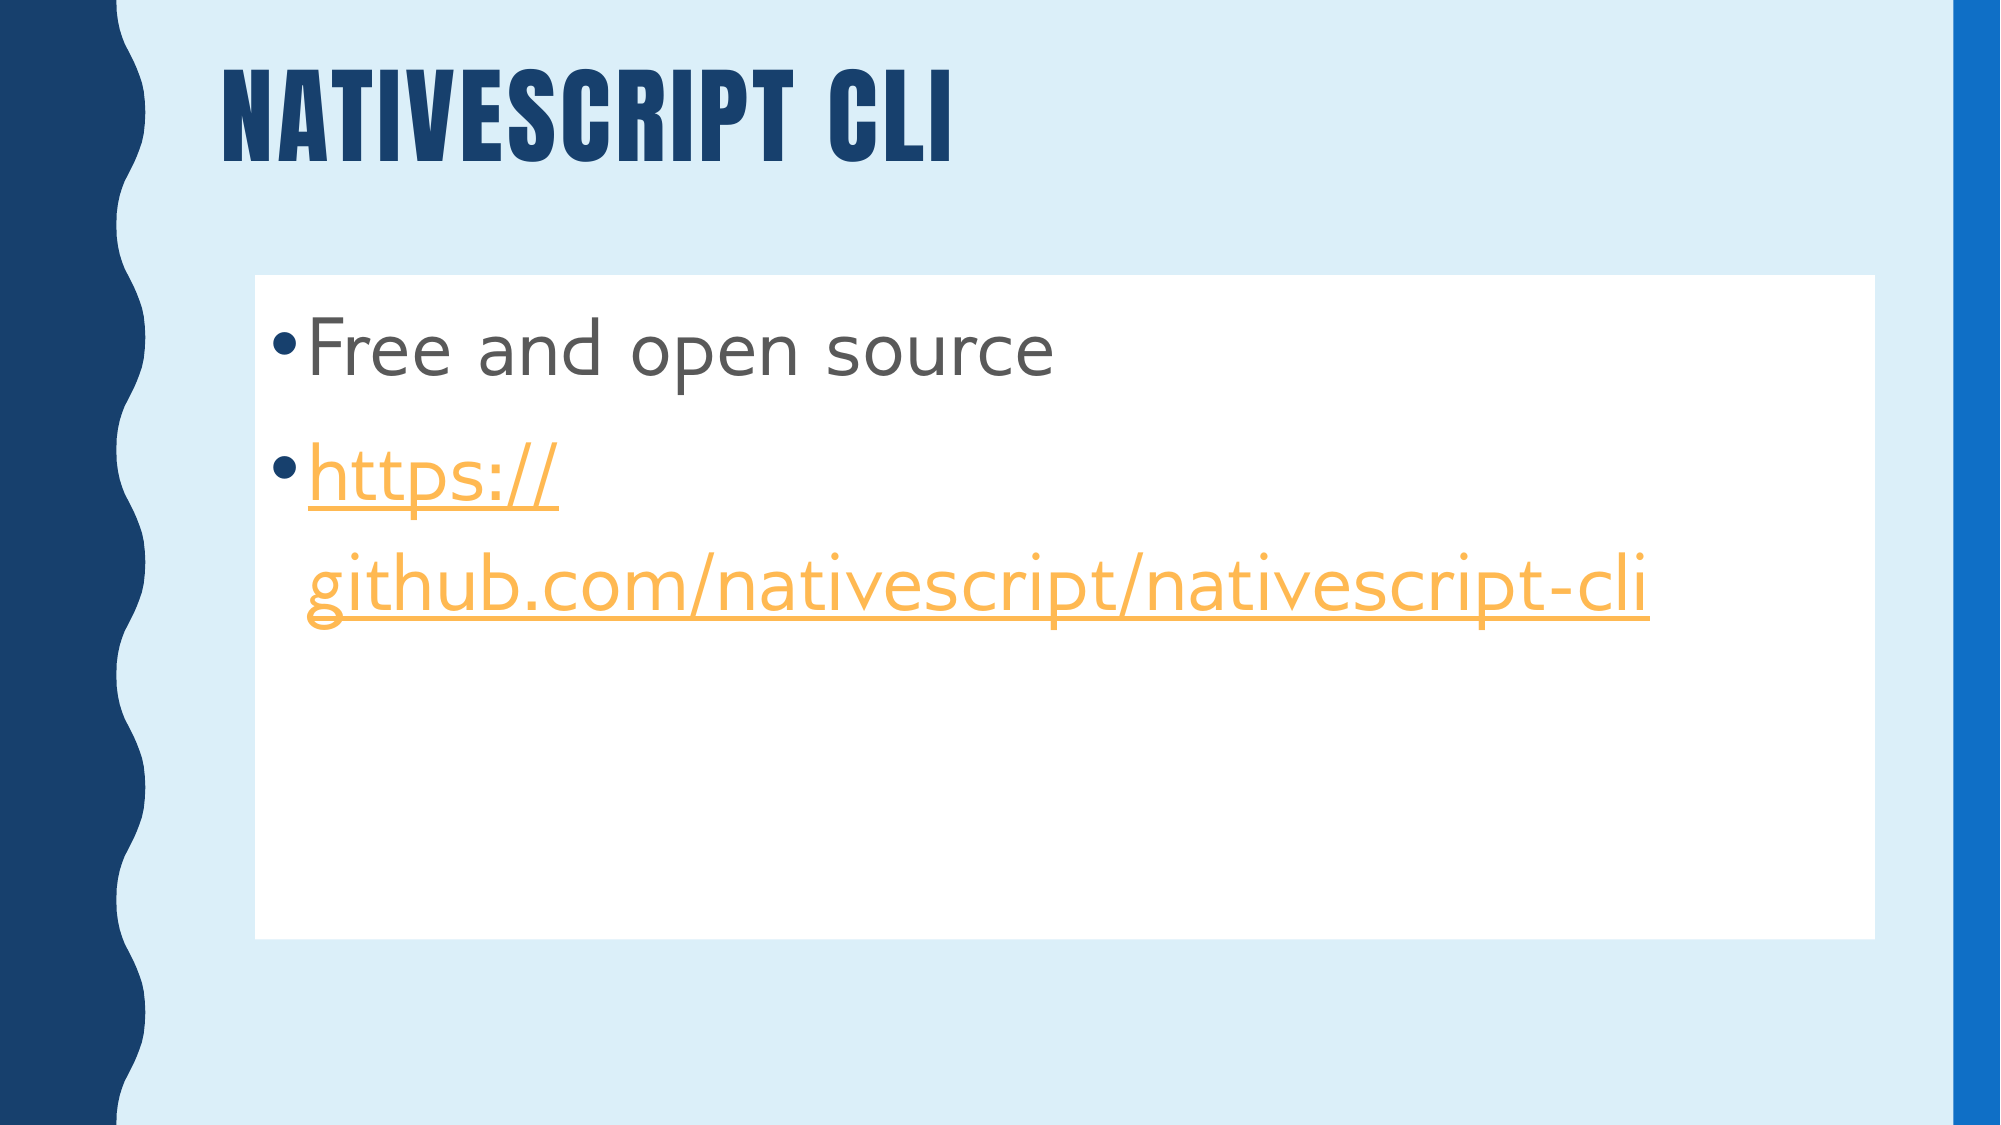

# Nativescript cli
Free and open source
https://github.com/nativescript/nativescript-cli